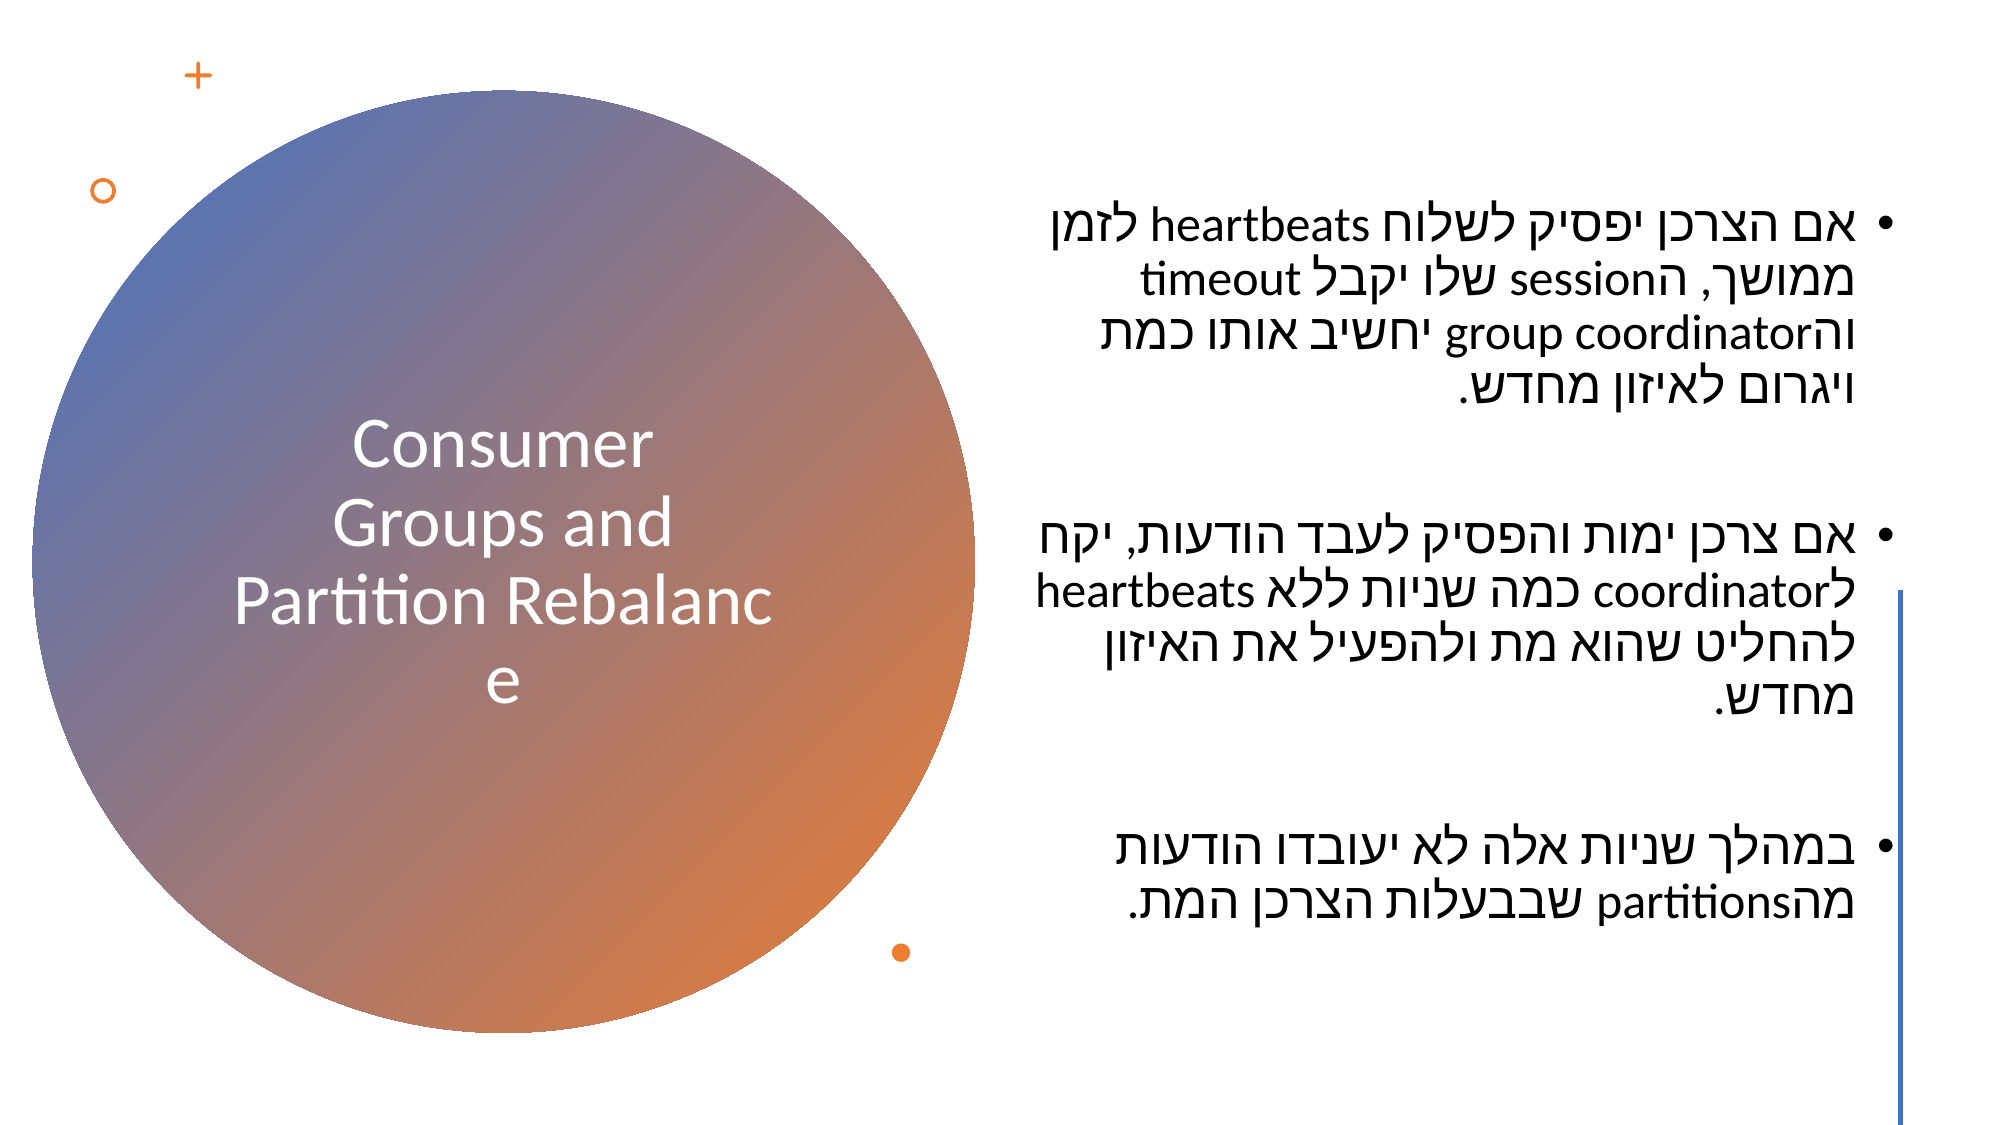

אם הצרכן יפסיק לשלוח heartbeats לזמן ממושך, הsession שלו יקבל timeout והgroup coordinator יחשיב אותו כמת ויגרום לאיזון מחדש.

אם צרכן ימות והפסיק לעבד הודעות, יקח לcoordinator כמה שניות ללא heartbeats להחליט שהוא מת ולהפעיל את האיזון מחדש.

במהלך שניות אלה לא יעובדו הודעות מהpartitions שבבעלות הצרכן המת.

# Consumer Groups and Partition Rebalance